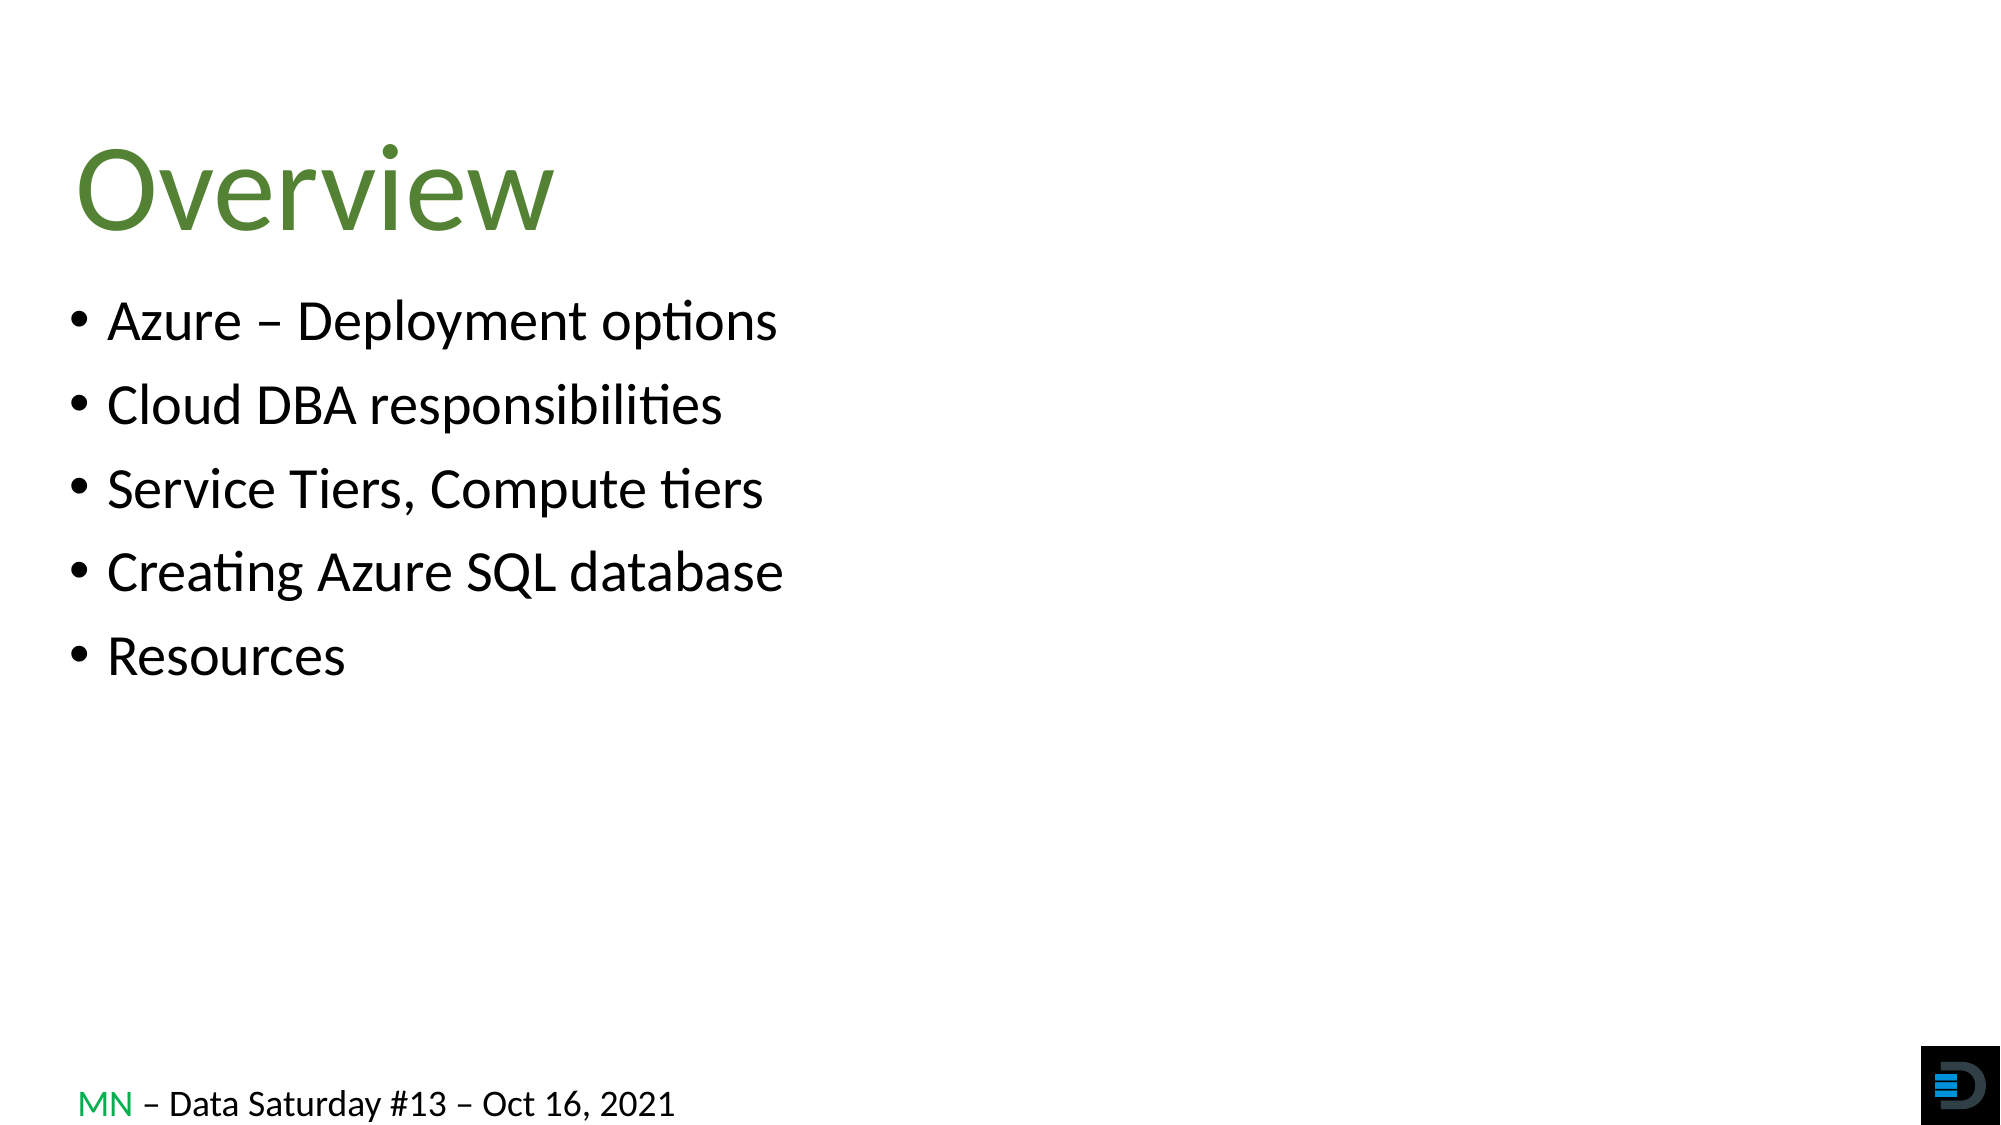

# Overview
Azure – Deployment options
Cloud DBA responsibilities
Service Tiers, Compute tiers
Creating Azure SQL database
Resources